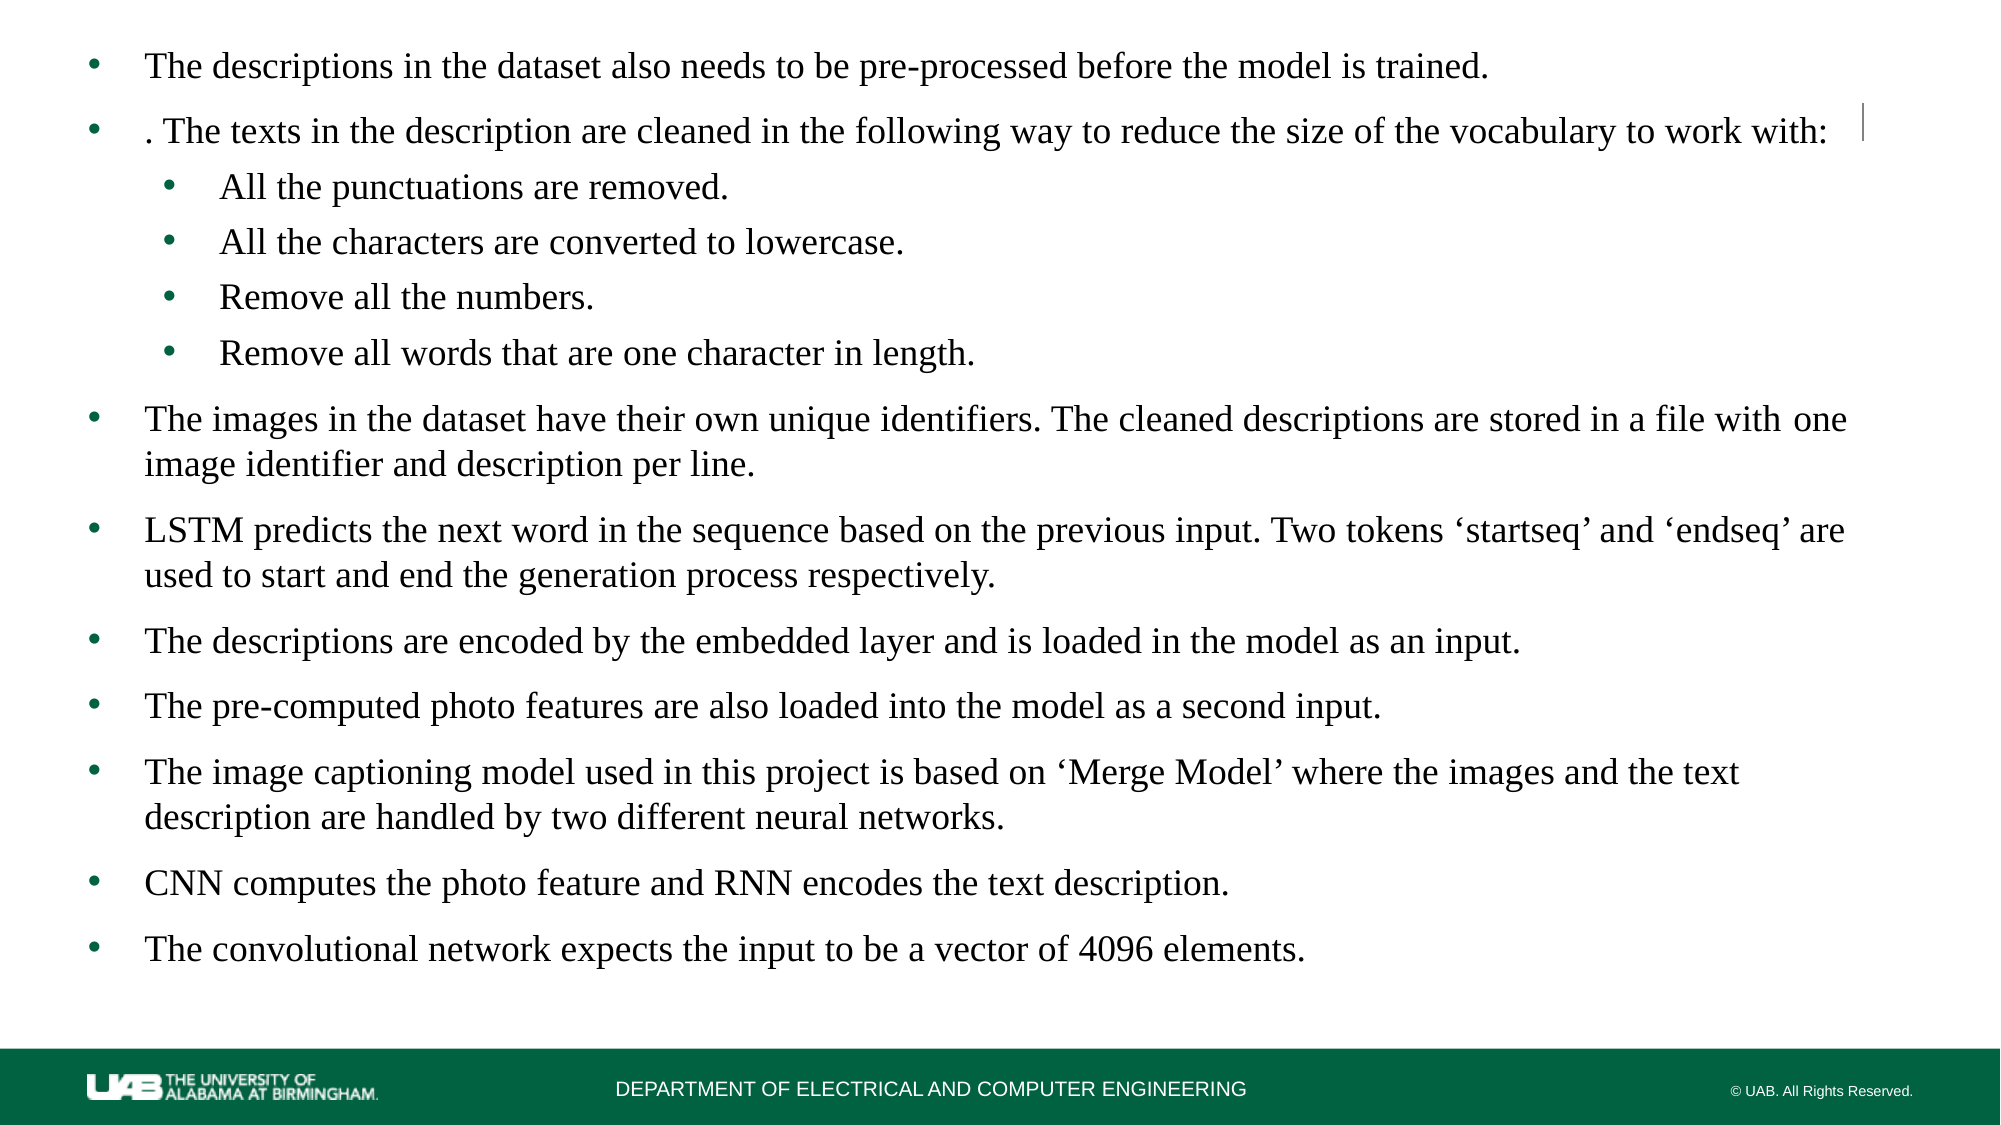

The descriptions in the dataset also needs to be pre-processed before the model is trained.
. The texts in the description are cleaned in the following way to reduce the size of the vocabulary to work with:
All the punctuations are removed.
All the characters are converted to lowercase.
Remove all the numbers.
Remove all words that are one character in length.
The images in the dataset have their own unique identifiers. The cleaned descriptions are stored in a file with one image identifier and description per line.
LSTM predicts the next word in the sequence based on the previous input. Two tokens ‘startseq’ and ‘endseq’ are used to start and end the generation process respectively.
The descriptions are encoded by the embedded layer and is loaded in the model as an input.
The pre-computed photo features are also loaded into the model as a second input.
The image captioning model used in this project is based on ‘Merge Model’ where the images and the text description are handled by two different neural networks.
CNN computes the photo feature and RNN encodes the text description.
The convolutional network expects the input to be a vector of 4096 elements.

DEPARTMENT OF ELECTRICAL AND COMPUTER ENGINEERING